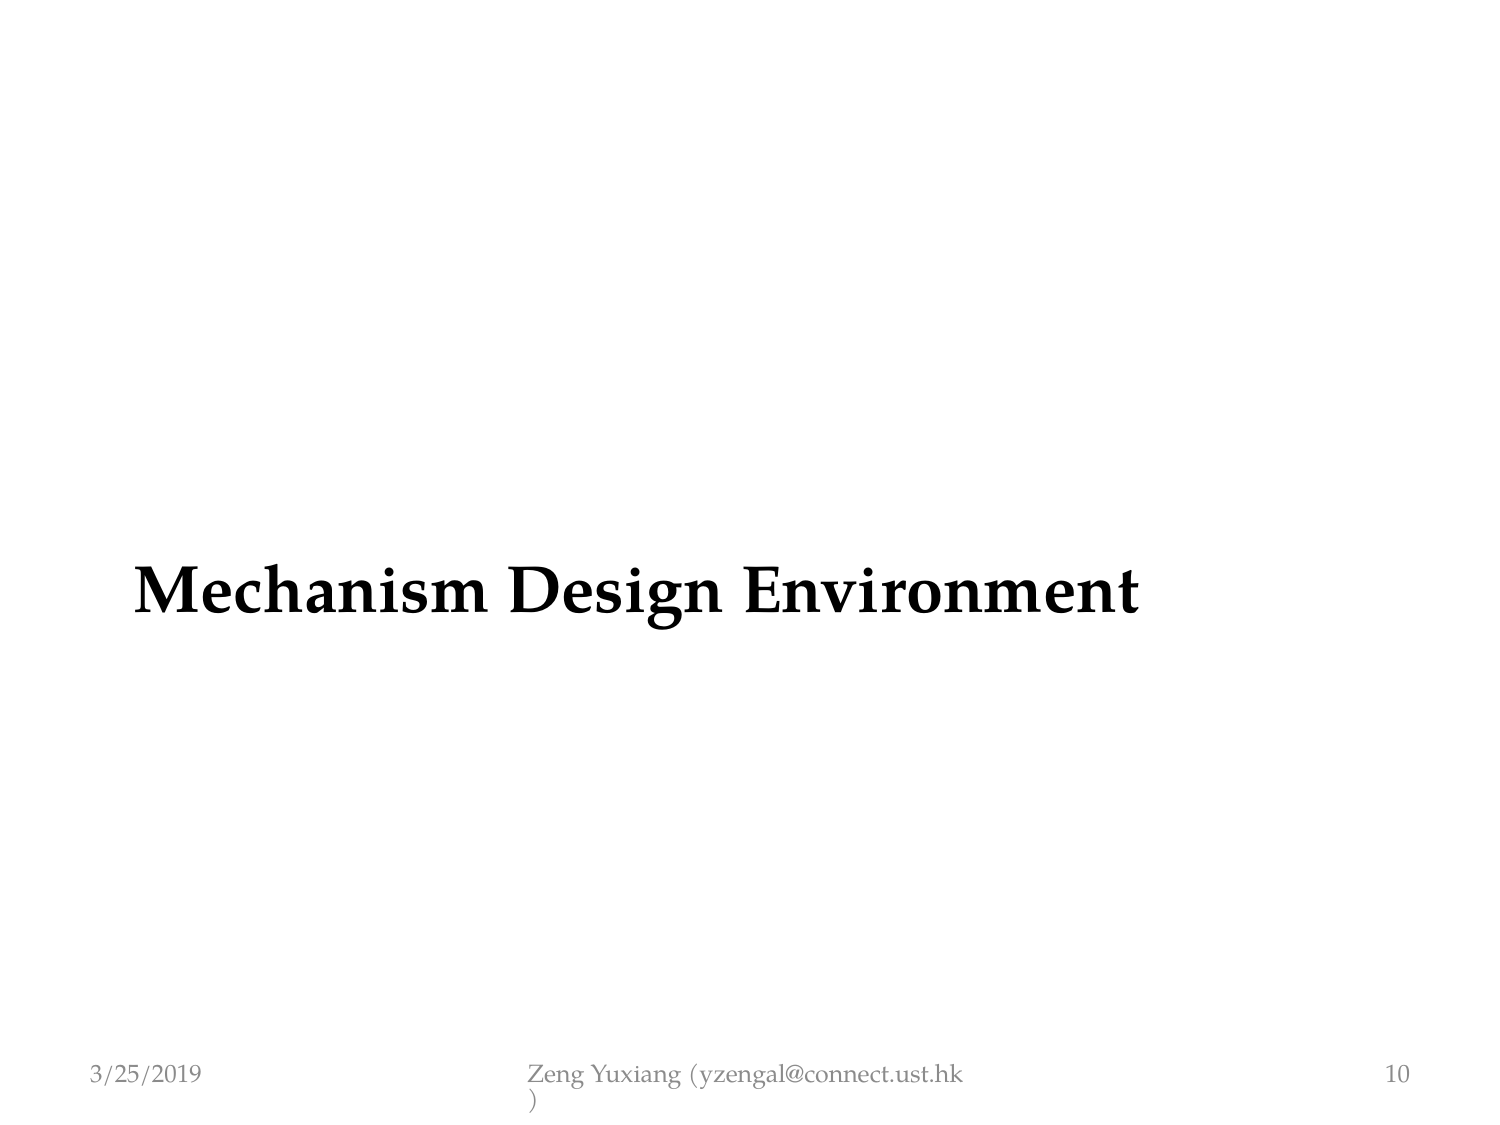

Mechanism Design Environment
3/25/2019
Zeng Yuxiang (yzengal@connect.ust.hk)
10